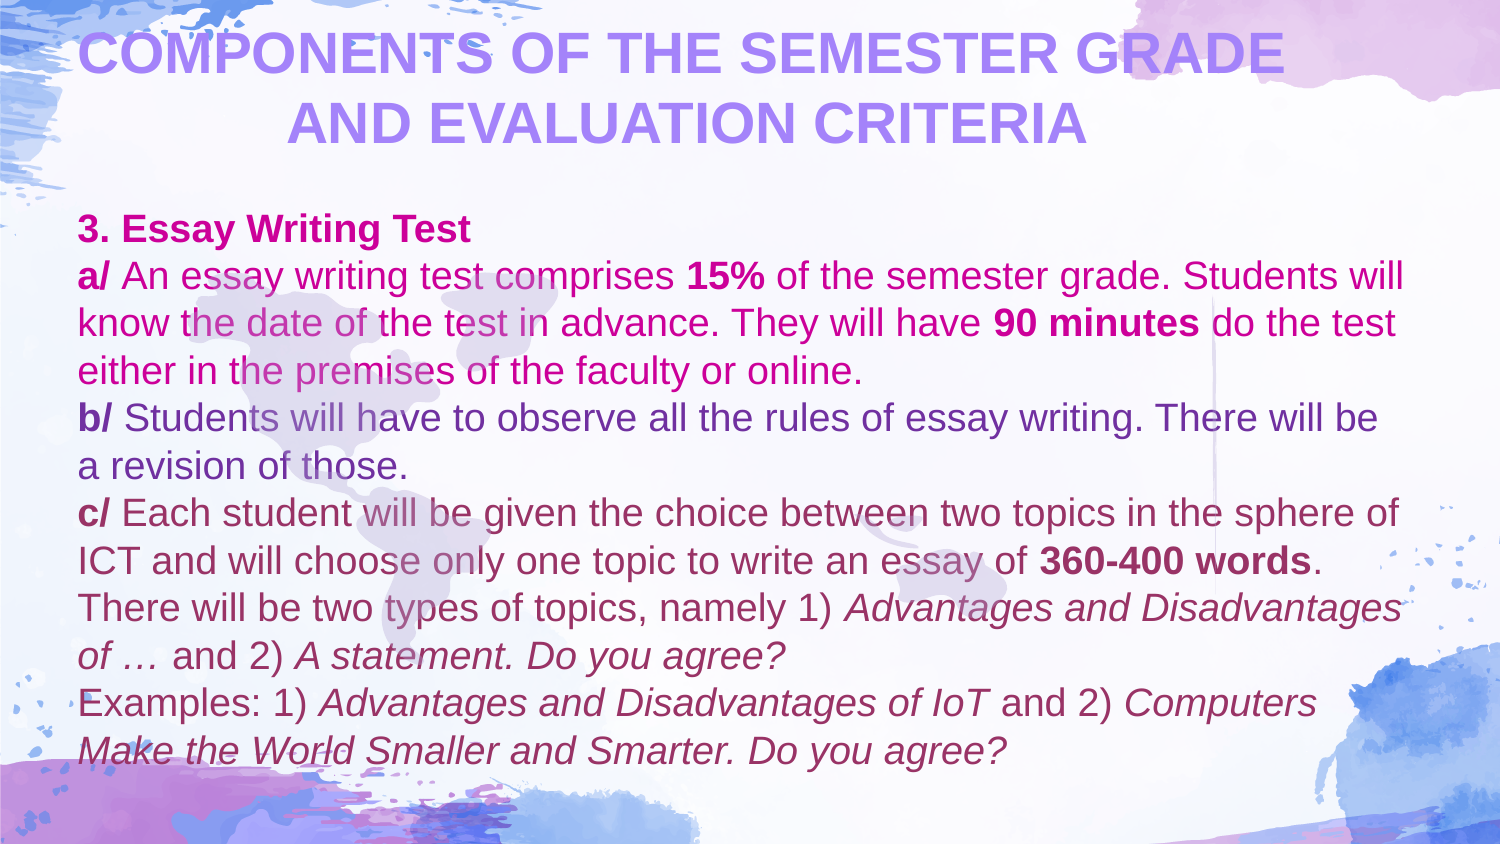

# COMPONENTS OF THE SEMESTER GRADE AND EVALUATION CRITERIA 3. Essay Writing Test a/ An essay writing test comprises 15% of the semester grade. Students will know the date of the test in advance. They will have 90 minutes do the test either in the premises of the faculty or online. b/ Students will have to observe all the rules of essay writing. There will be a revision of those. c/ Each student will be given the choice between two topics in the sphere of ICT and will choose only one topic to write an essay of 360-400 words. There will be two types of topics, namely 1) Advantages and Disadvantages of … and 2) A statement. Do you agree? Examples: 1) Advantages and Disadvantages of IoT and 2) Computers Make the World Smaller and Smarter. Do you agree?